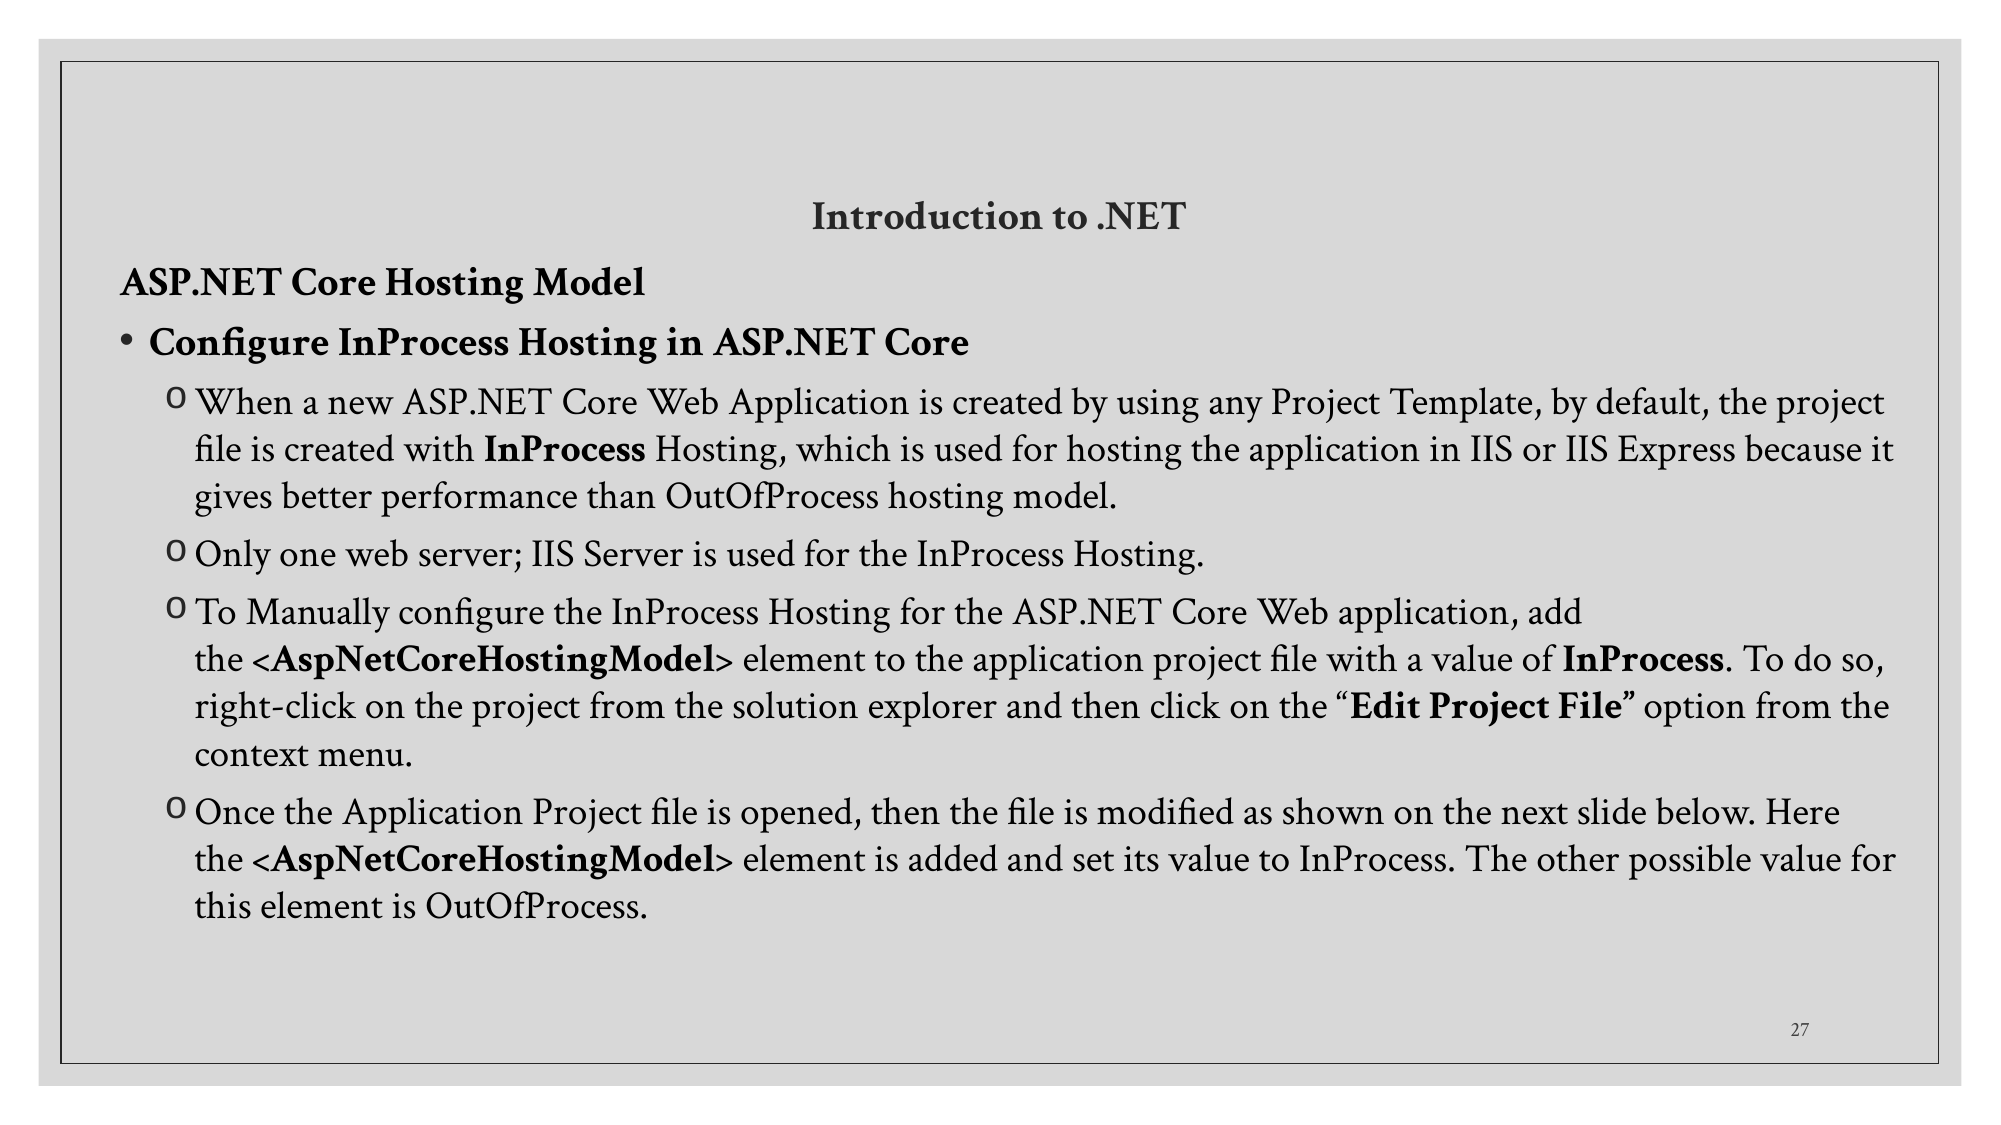

# Introduction to .NET
ASP.NET Core Hosting Model
Configure InProcess Hosting in ASP.NET Core
When a new ASP.NET Core Web Application is created by using any Project Template, by default, the project file is created with InProcess Hosting, which is used for hosting the application in IIS or IIS Express because it gives better performance than OutOfProcess hosting model.
Only one web server; IIS Server is used for the InProcess Hosting.
To Manually configure the InProcess Hosting for the ASP.NET Core Web application, add the <AspNetCoreHostingModel> element to the application project file with a value of InProcess. To do so, right-click on the project from the solution explorer and then click on the “Edit Project File” option from the context menu.
Once the Application Project file is opened, then the file is modified as shown on the next slide below. Here the <AspNetCoreHostingModel> element is added and set its value to InProcess. The other possible value for this element is OutOfProcess.

27